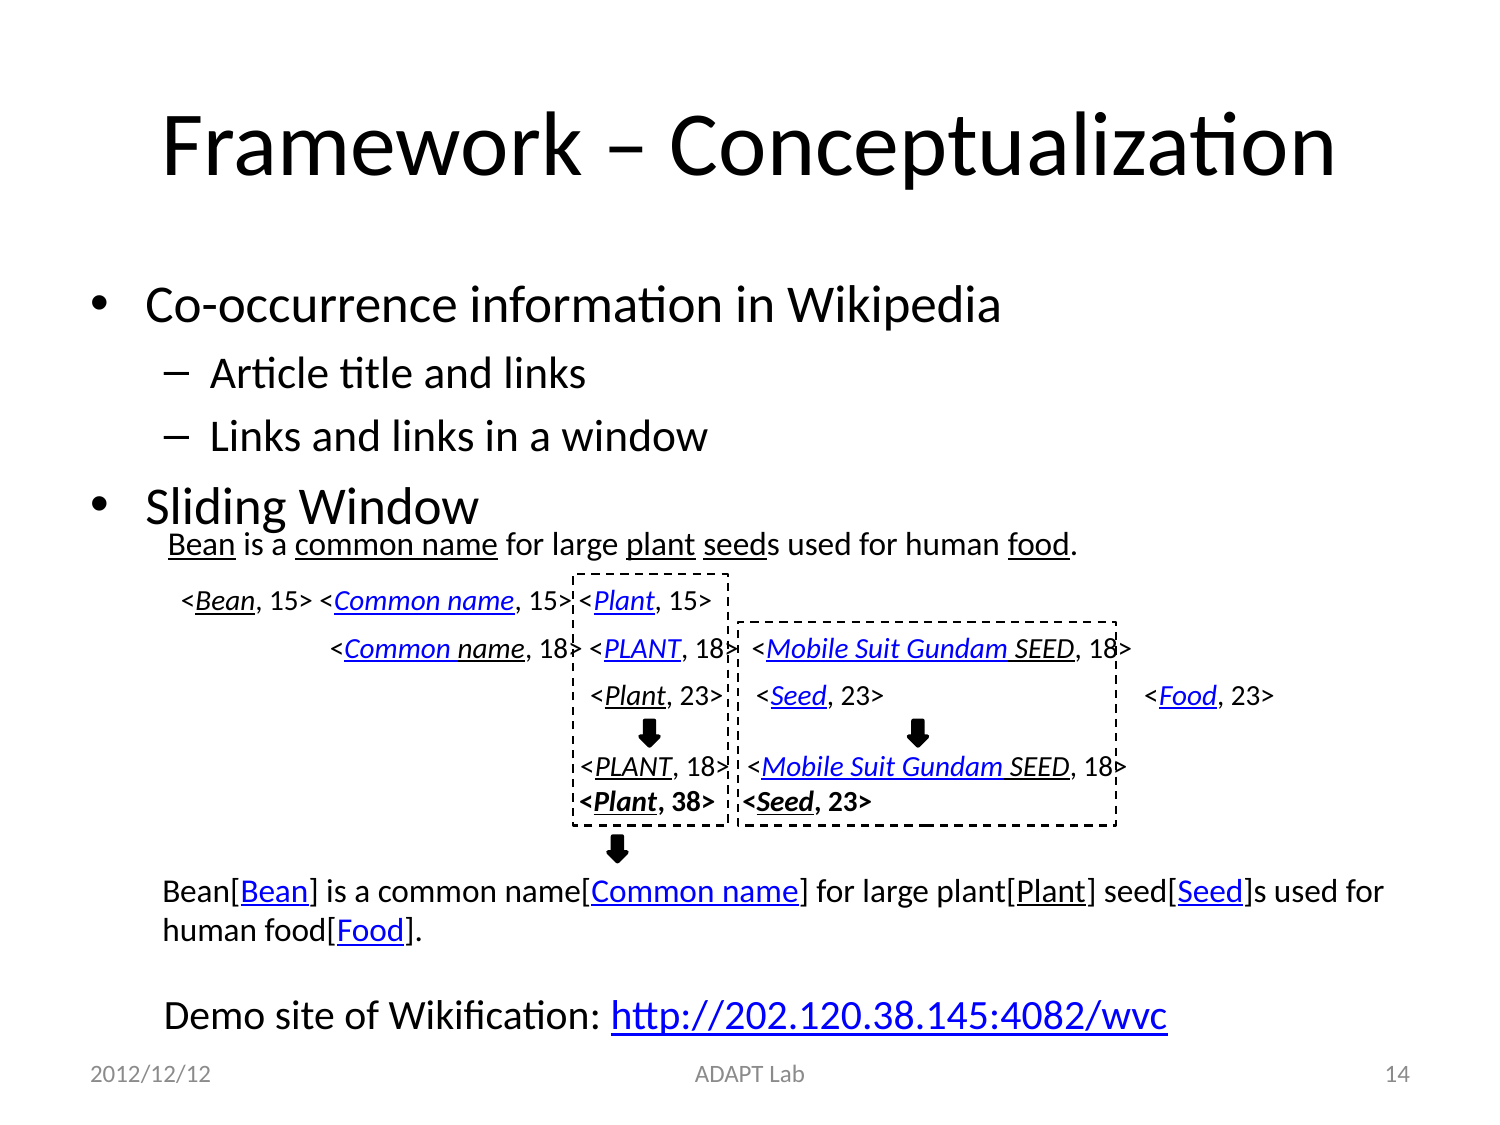

# Framework – Conceptualization
Co-occurrence information in Wikipedia
Article title and links
Links and links in a window
Sliding Window

Demo site of Wikification: http://202.120.38.145:4082/wvc

Bean is a common name for large plant seeds used for human food.
<Bean, 15> <Common name, 15> <Plant, 15>

<Common name, 18> <PLANT, 18>  <Mobile Suit Gundam SEED, 18>

<Plant, 23>     <Seed, 23>                                        <Food, 23>

<PLANT, 18>
<Mobile Suit Gundam SEED, 18>
<Plant, 38>
<Seed, 23>

Bean[Bean] is a common name[Common name] for large plant[Plant] seed[Seed]s used for human food[Food].
2012/12/12
ADAPT Lab
14